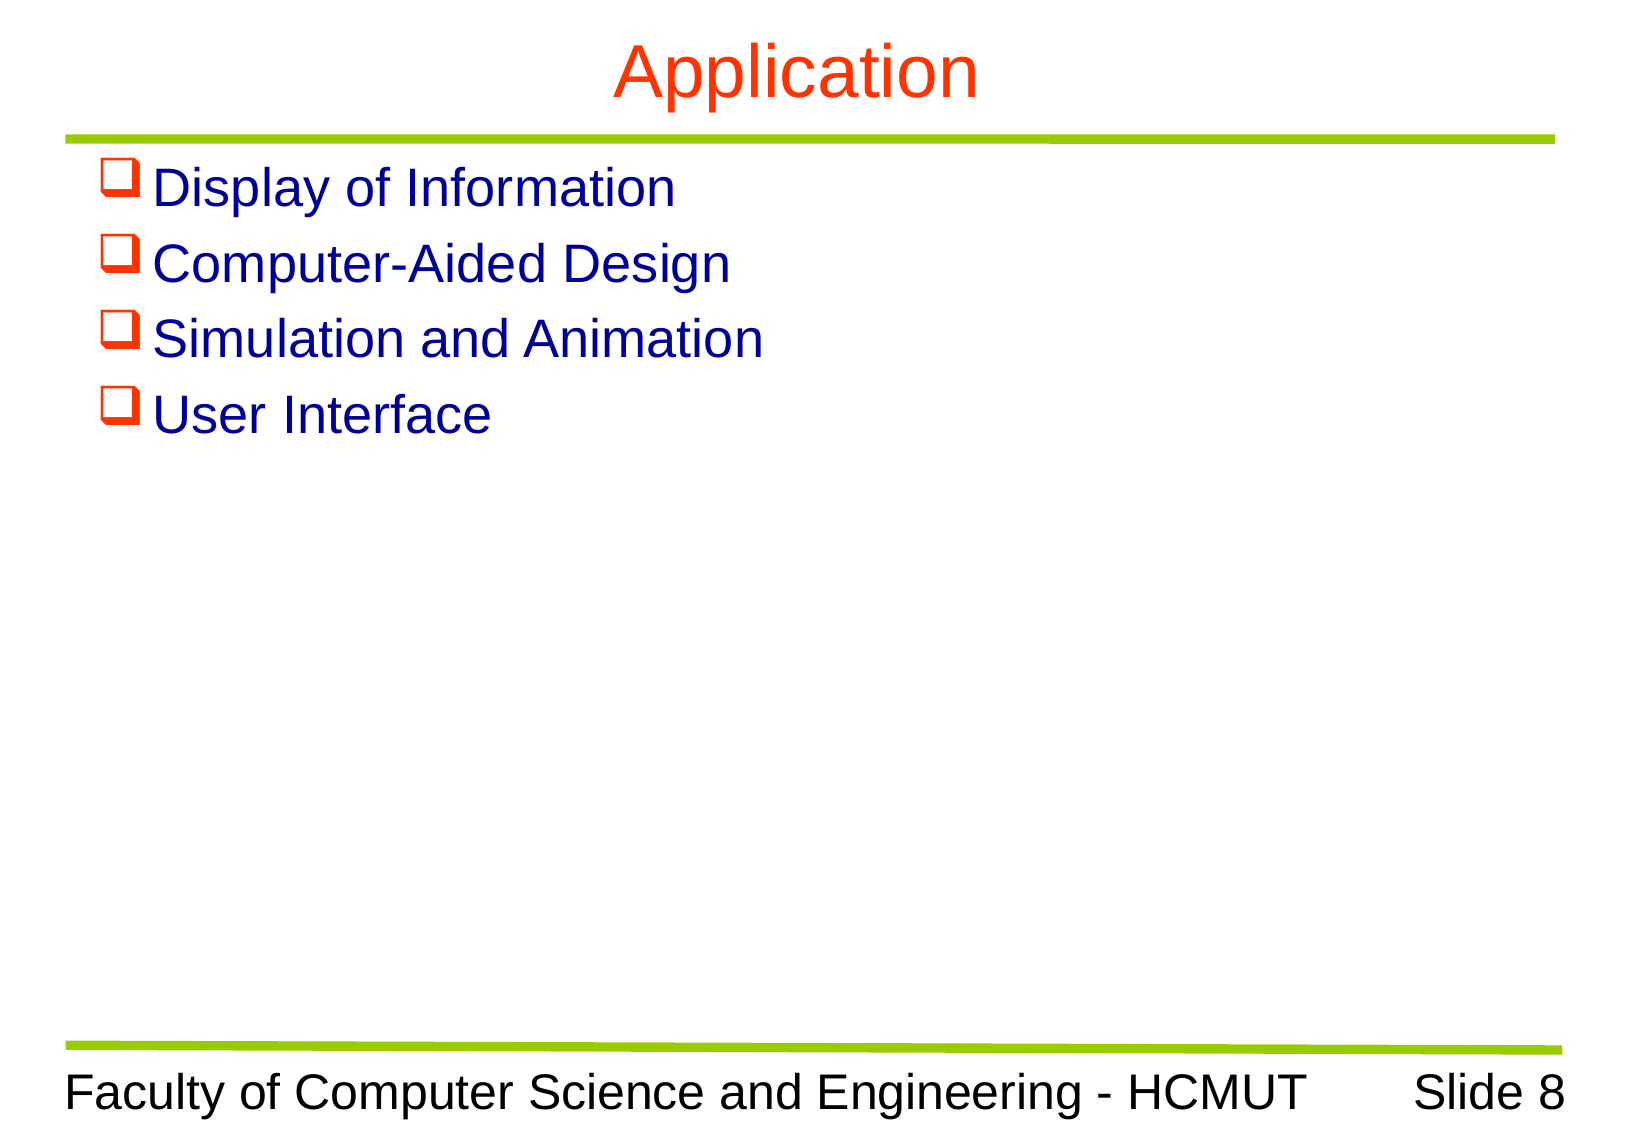

# Application
Display of Information
Computer-Aided Design
Simulation and Animation
User Interface